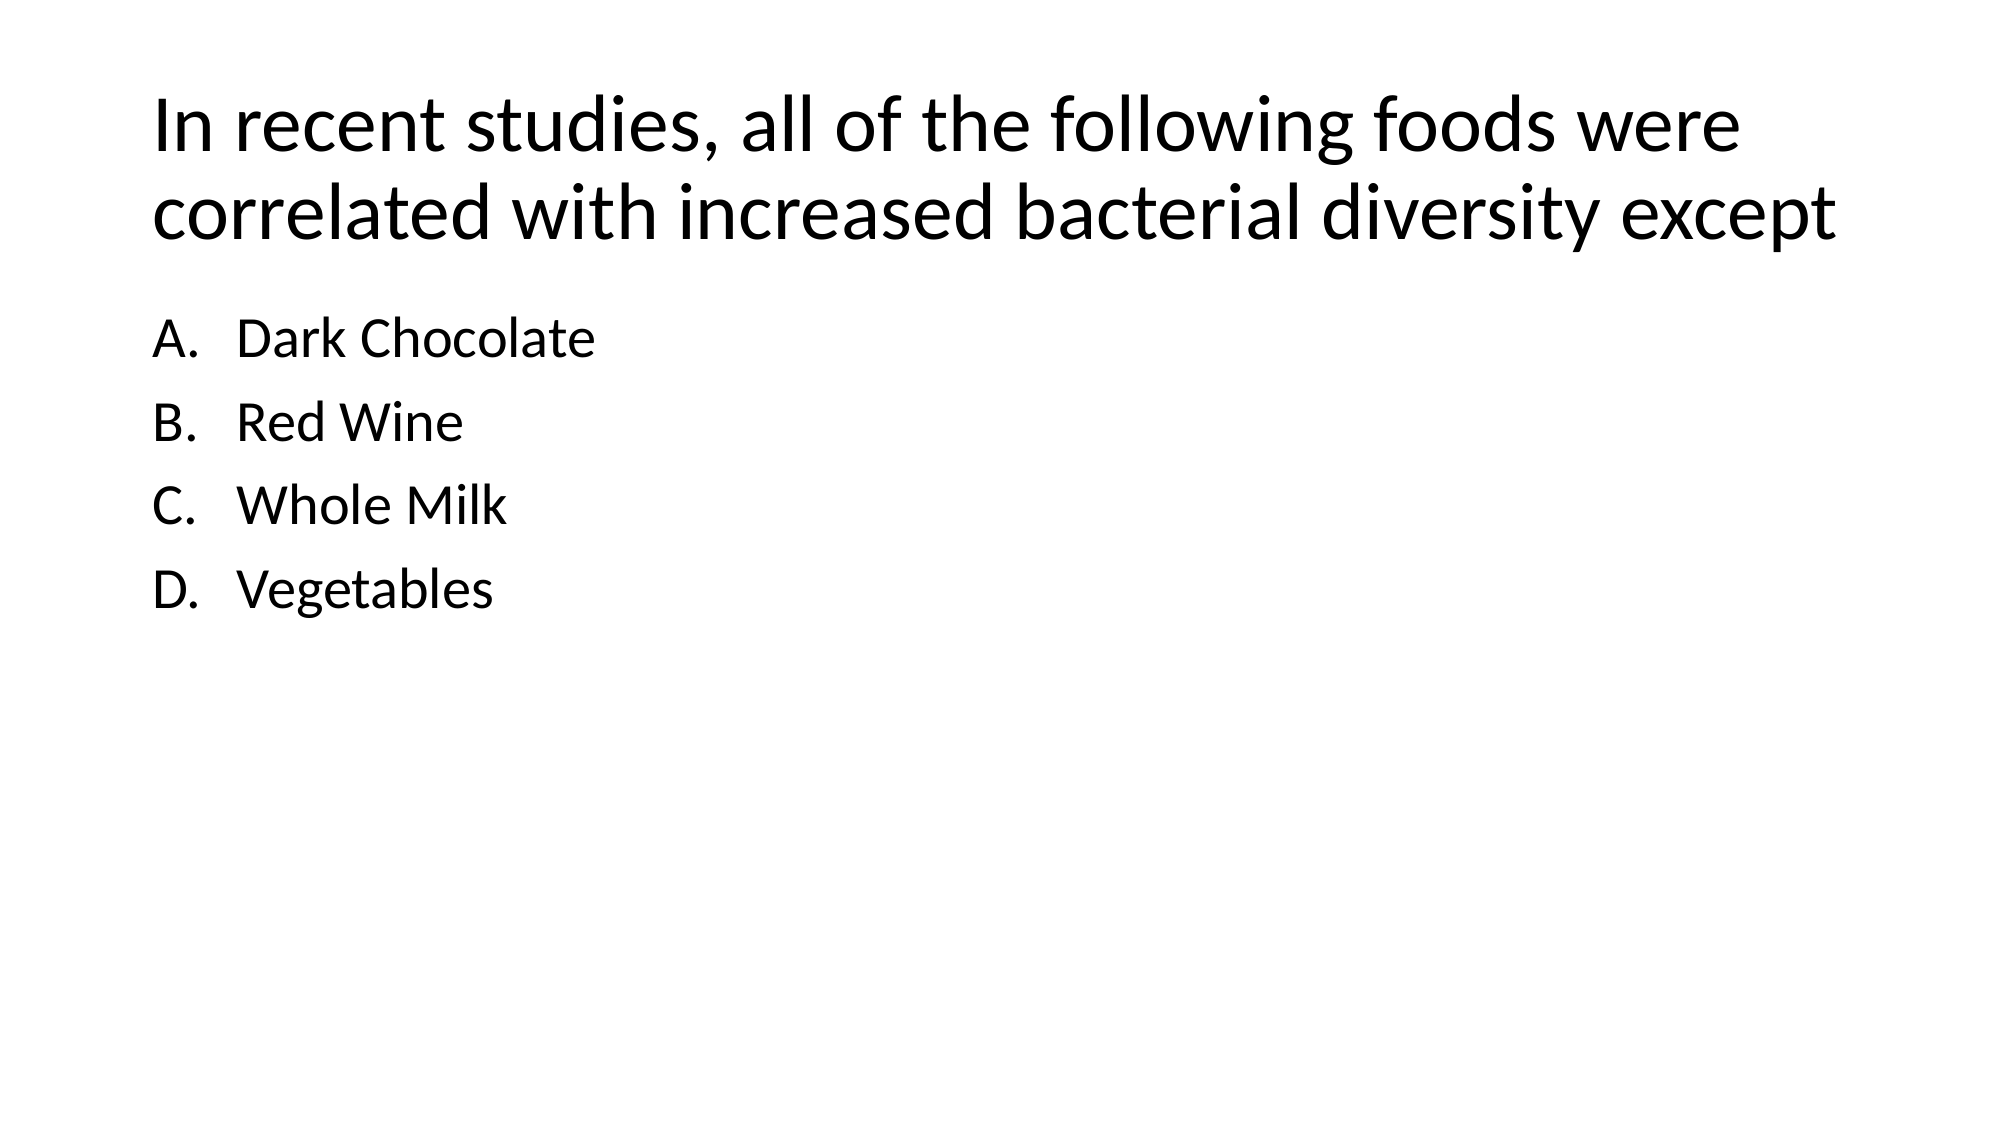

# In recent studies, all of the following foods were correlated with increased bacterial diversity except
Dark Chocolate
Red Wine
Whole Milk
Vegetables